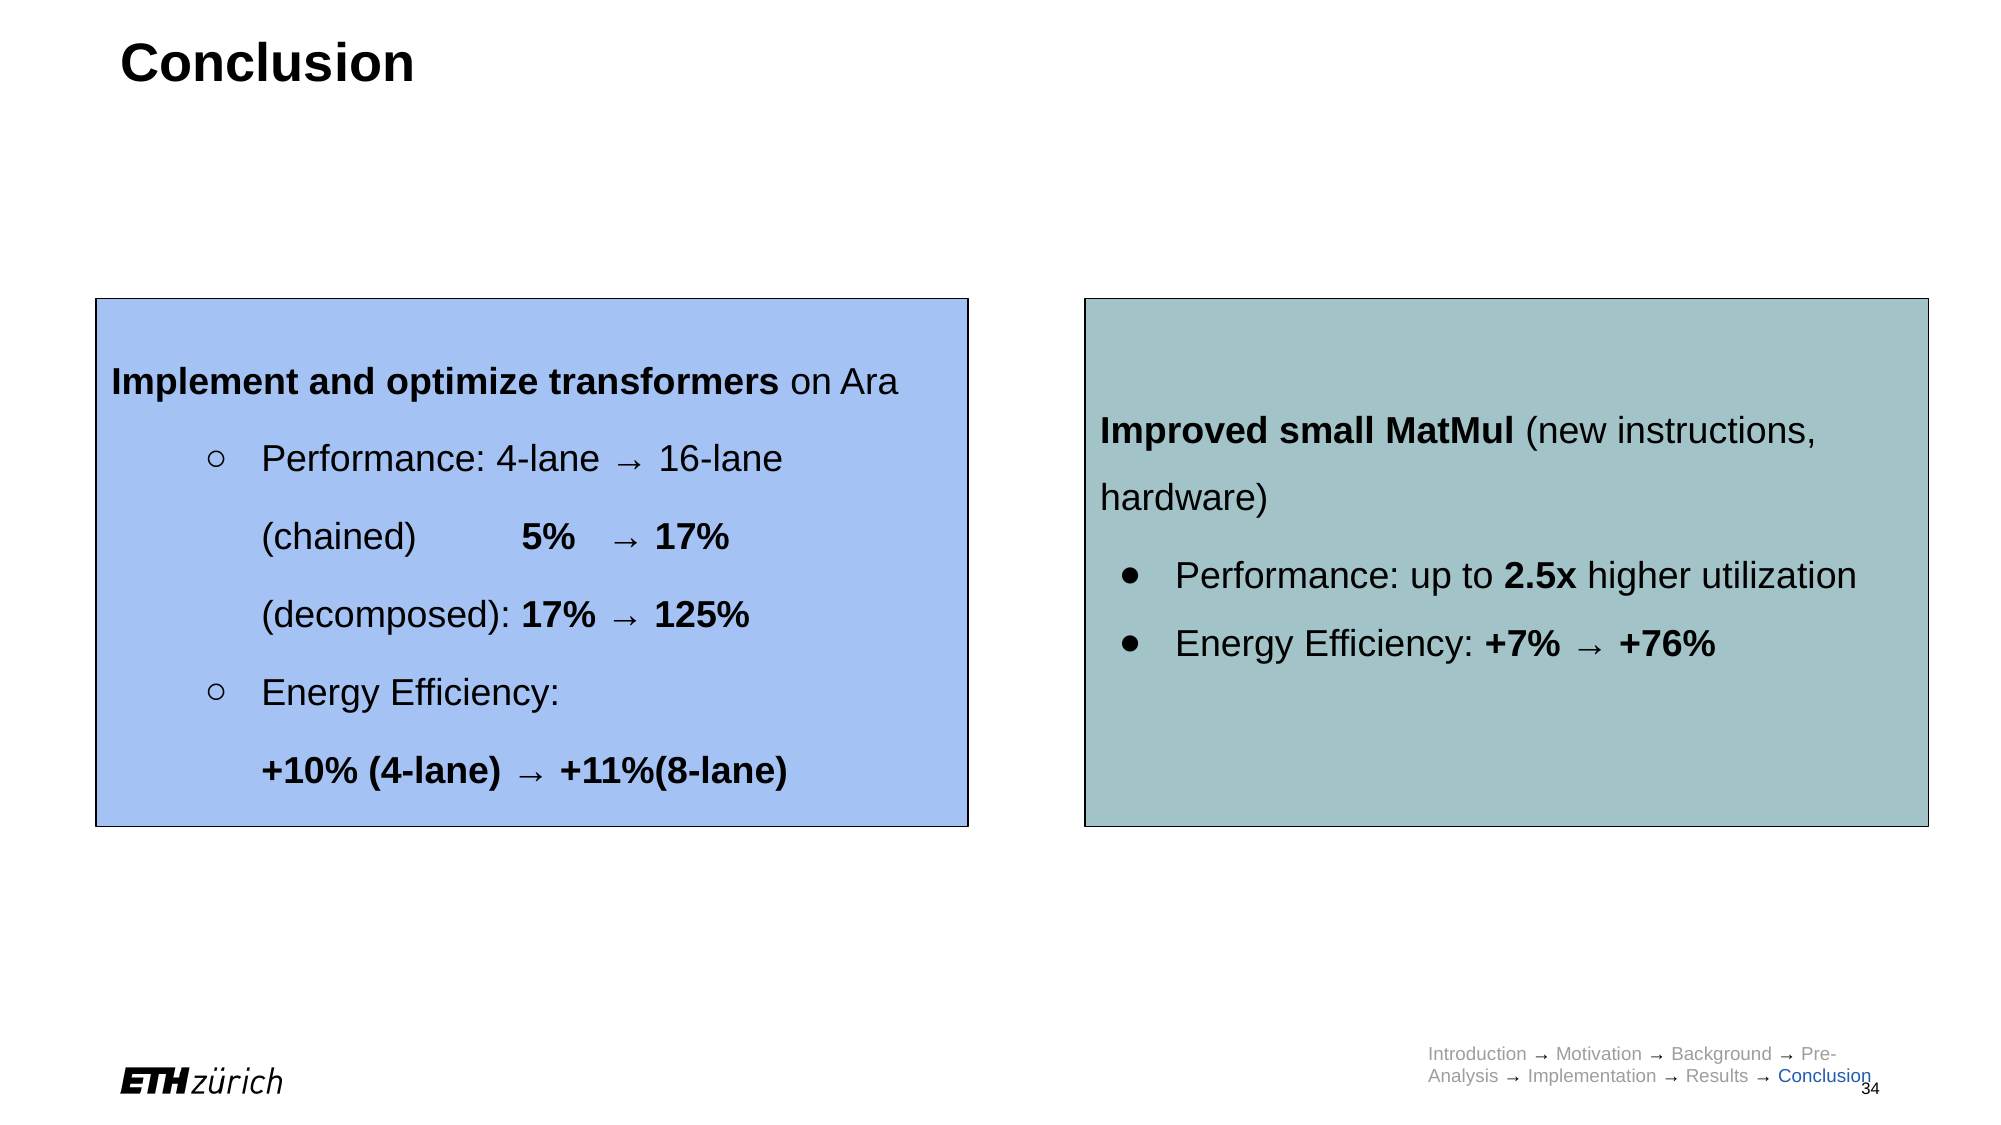

# Conclusion
Implement and optimize transformers on Ara
Performance: 4-lane → 16-lane
(chained)          5%   → 17%
(decomposed): 17% → 125%
Energy Efficiency:
+10% (4-lane) → +11%(8-lane)
Improved small MatMul (new instructions, hardware)
Performance: up to 2.5x higher utilization
Energy Efficiency: +7% → +76%

Introduction → Motivation → Background → Pre-Analysis → Implementation → Results → Conclusion
34